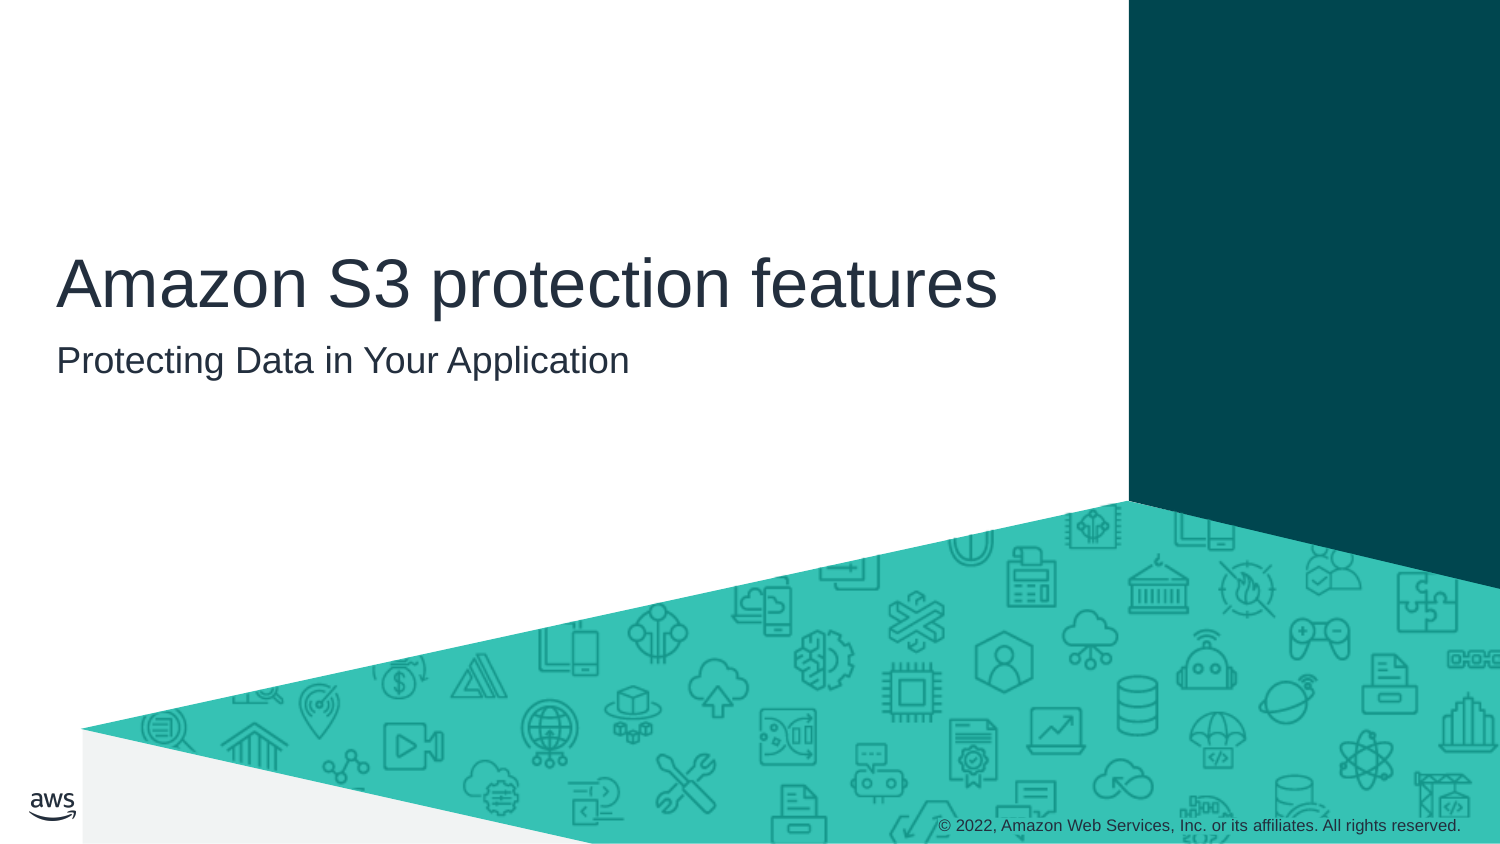

# Amazon S3 protection features
Protecting Data in Your Application